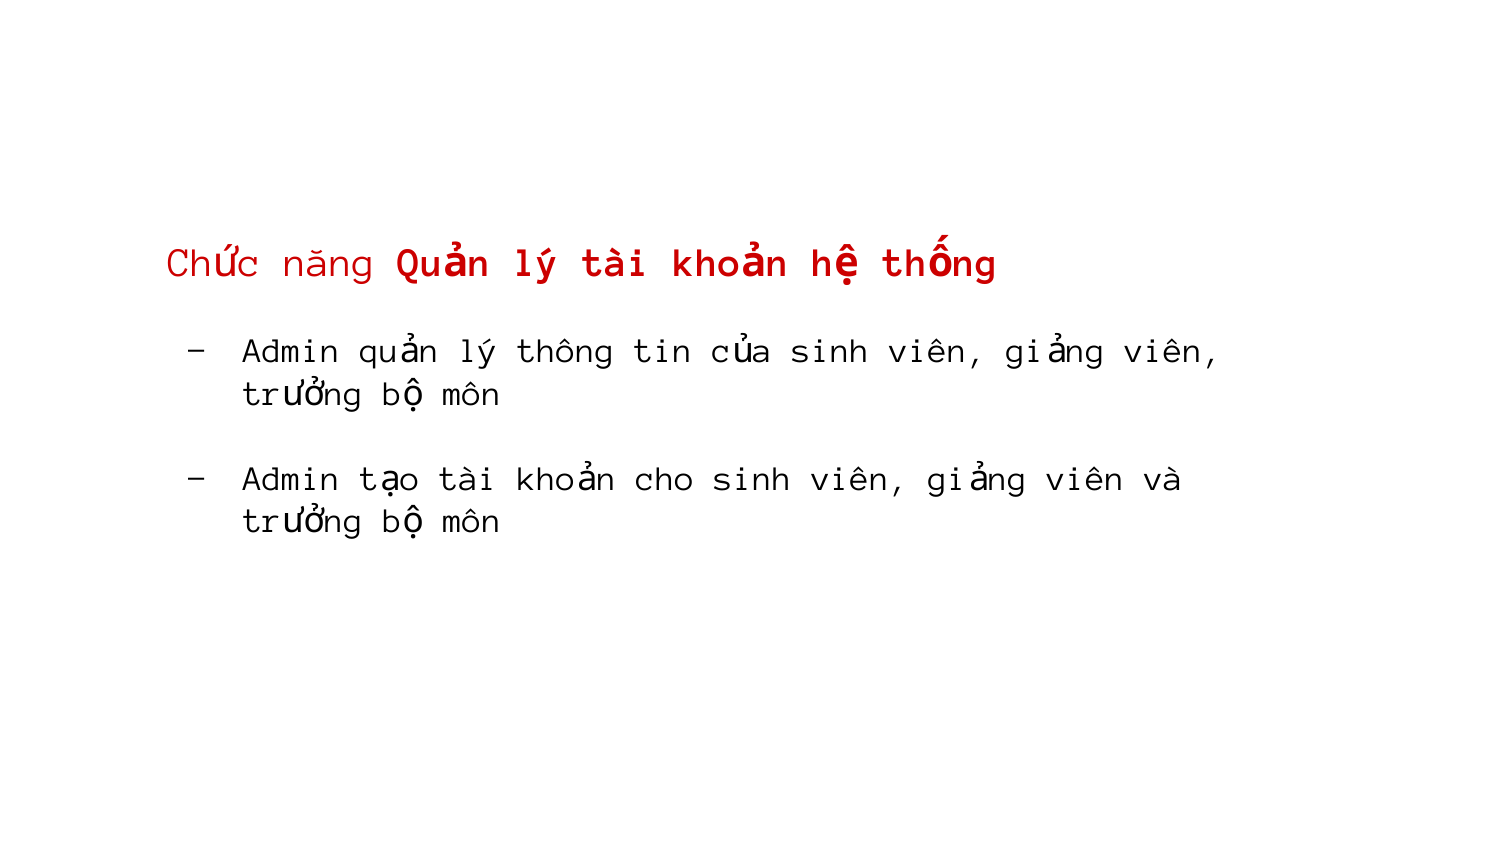

Chức năng Quản lý tài khoản hệ thống

Admin quản lý thông tin của sinh viên, giảng viên, trưởng bộ môn

Admin tạo tài khoản cho sinh viên, giảng viên và trưởng bộ môn